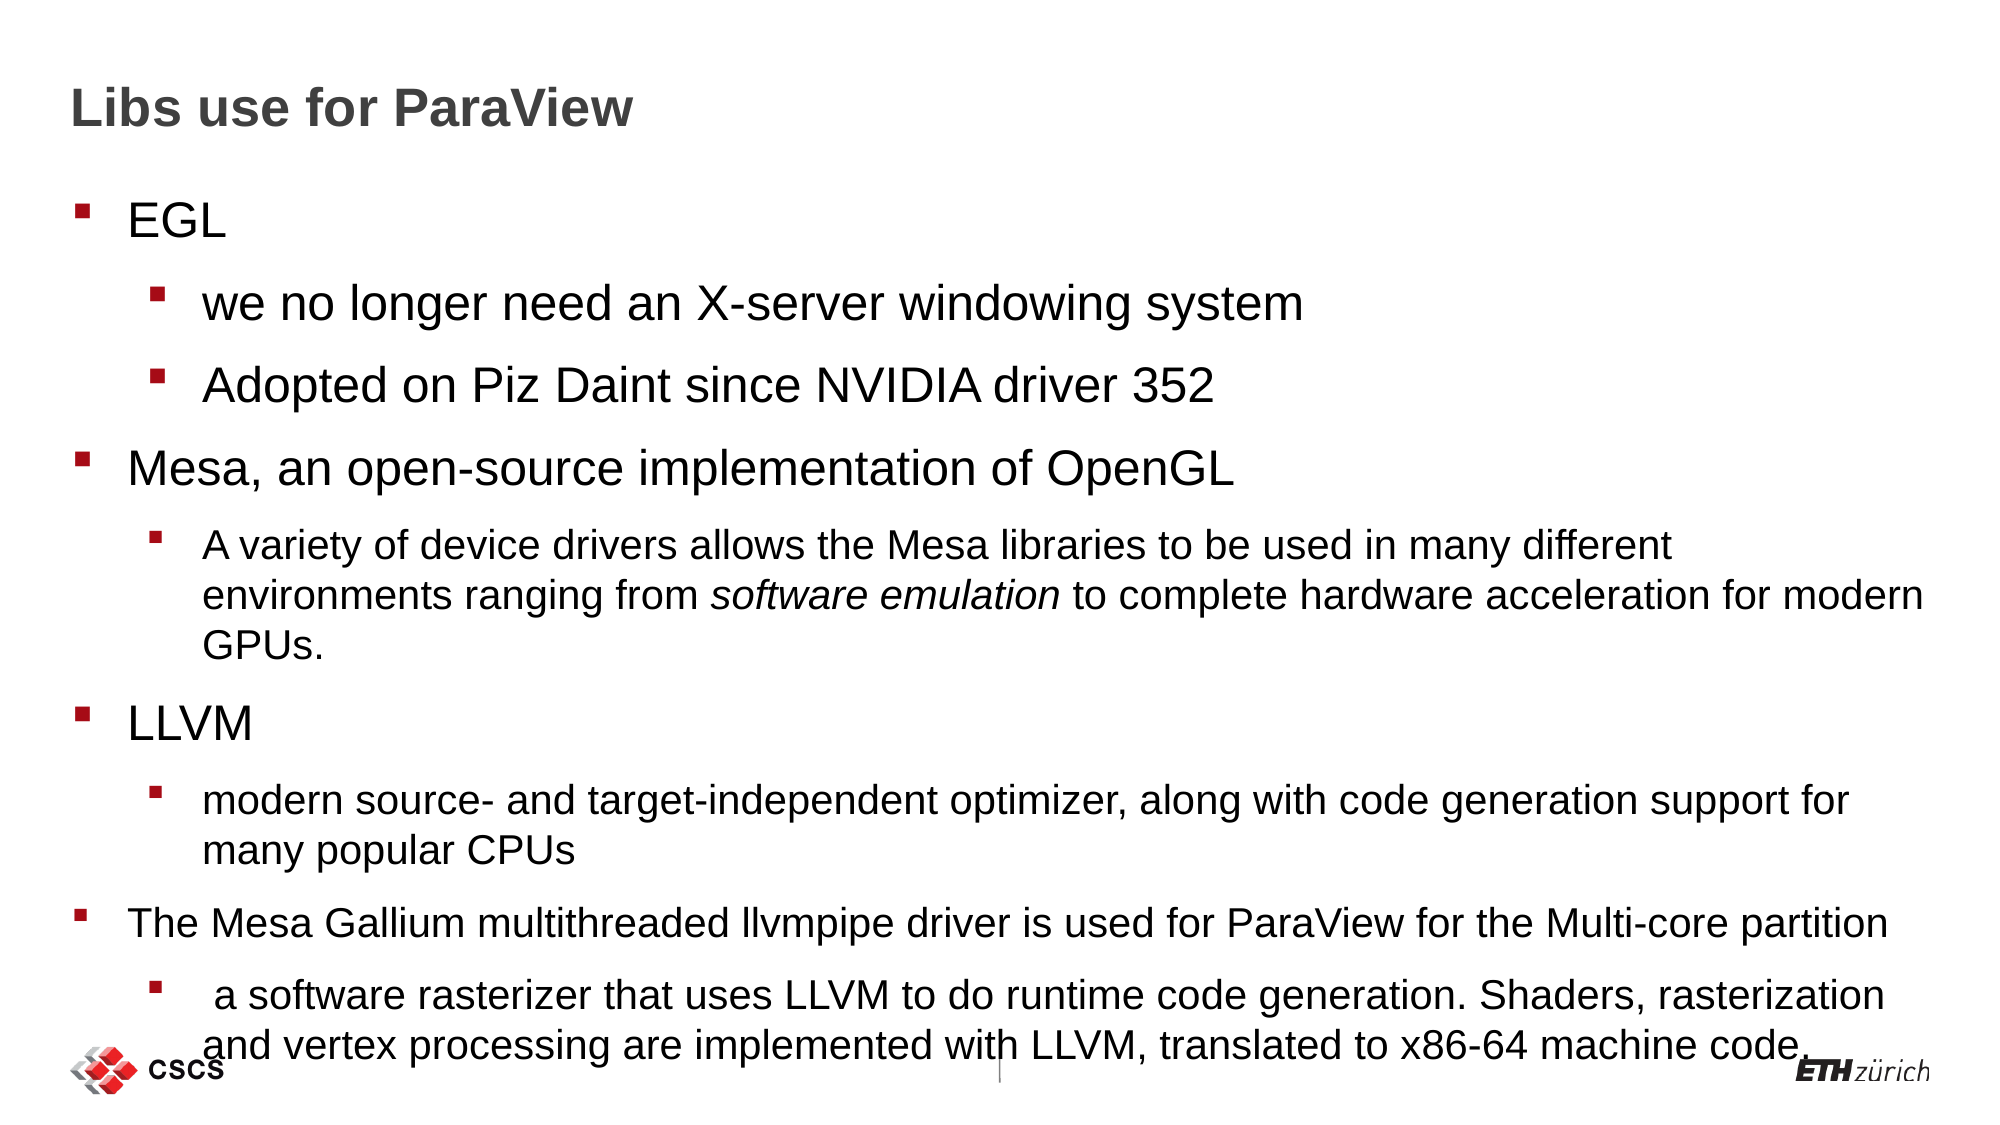

Libs use for ParaView
EGL
we no longer need an X-server windowing system
Adopted on Piz Daint since NVIDIA driver 352
Mesa, an open-source implementation of OpenGL
A variety of device drivers allows the Mesa libraries to be used in many different environments ranging from software emulation to complete hardware acceleration for modern GPUs.
LLVM
modern source- and target-independent optimizer, along with code generation support for many popular CPUs
The Mesa Gallium multithreaded llvmpipe driver is used for ParaView for the Multi-core partition
 a software rasterizer that uses LLVM to do runtime code generation. Shaders, rasterization and vertex processing are implemented with LLVM, translated to x86-64 machine code.